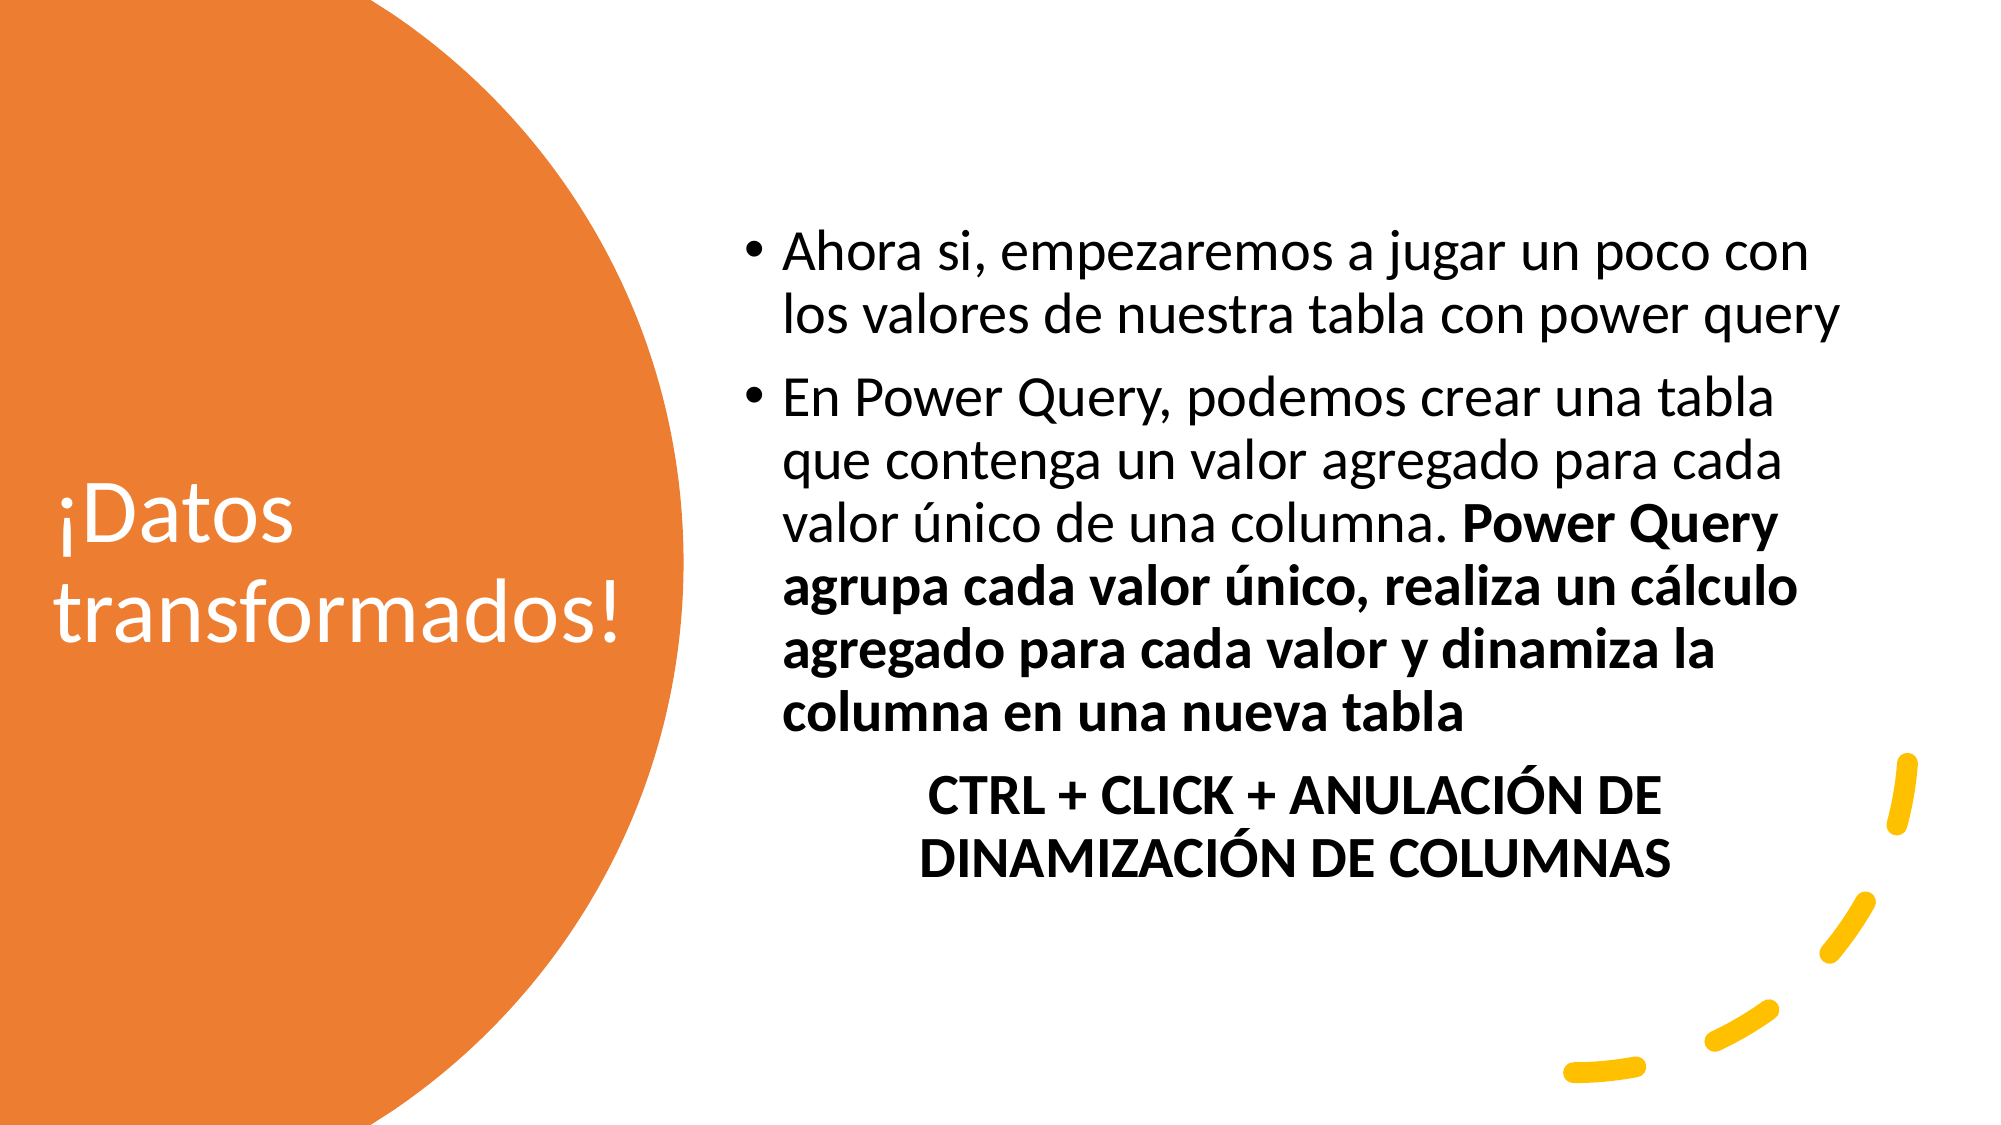

Ahora si, empezaremos a jugar un poco con los valores de nuestra tabla con power query
En Power Query, podemos crear una tabla que contenga un valor agregado para cada valor único de una columna. Power Query agrupa cada valor único, realiza un cálculo agregado para cada valor y dinamiza la columna en una nueva tabla
CTRL + CLICK + ANULACIÓN DE DINAMIZACIÓN DE COLUMNAS
# ¡Datos transformados!